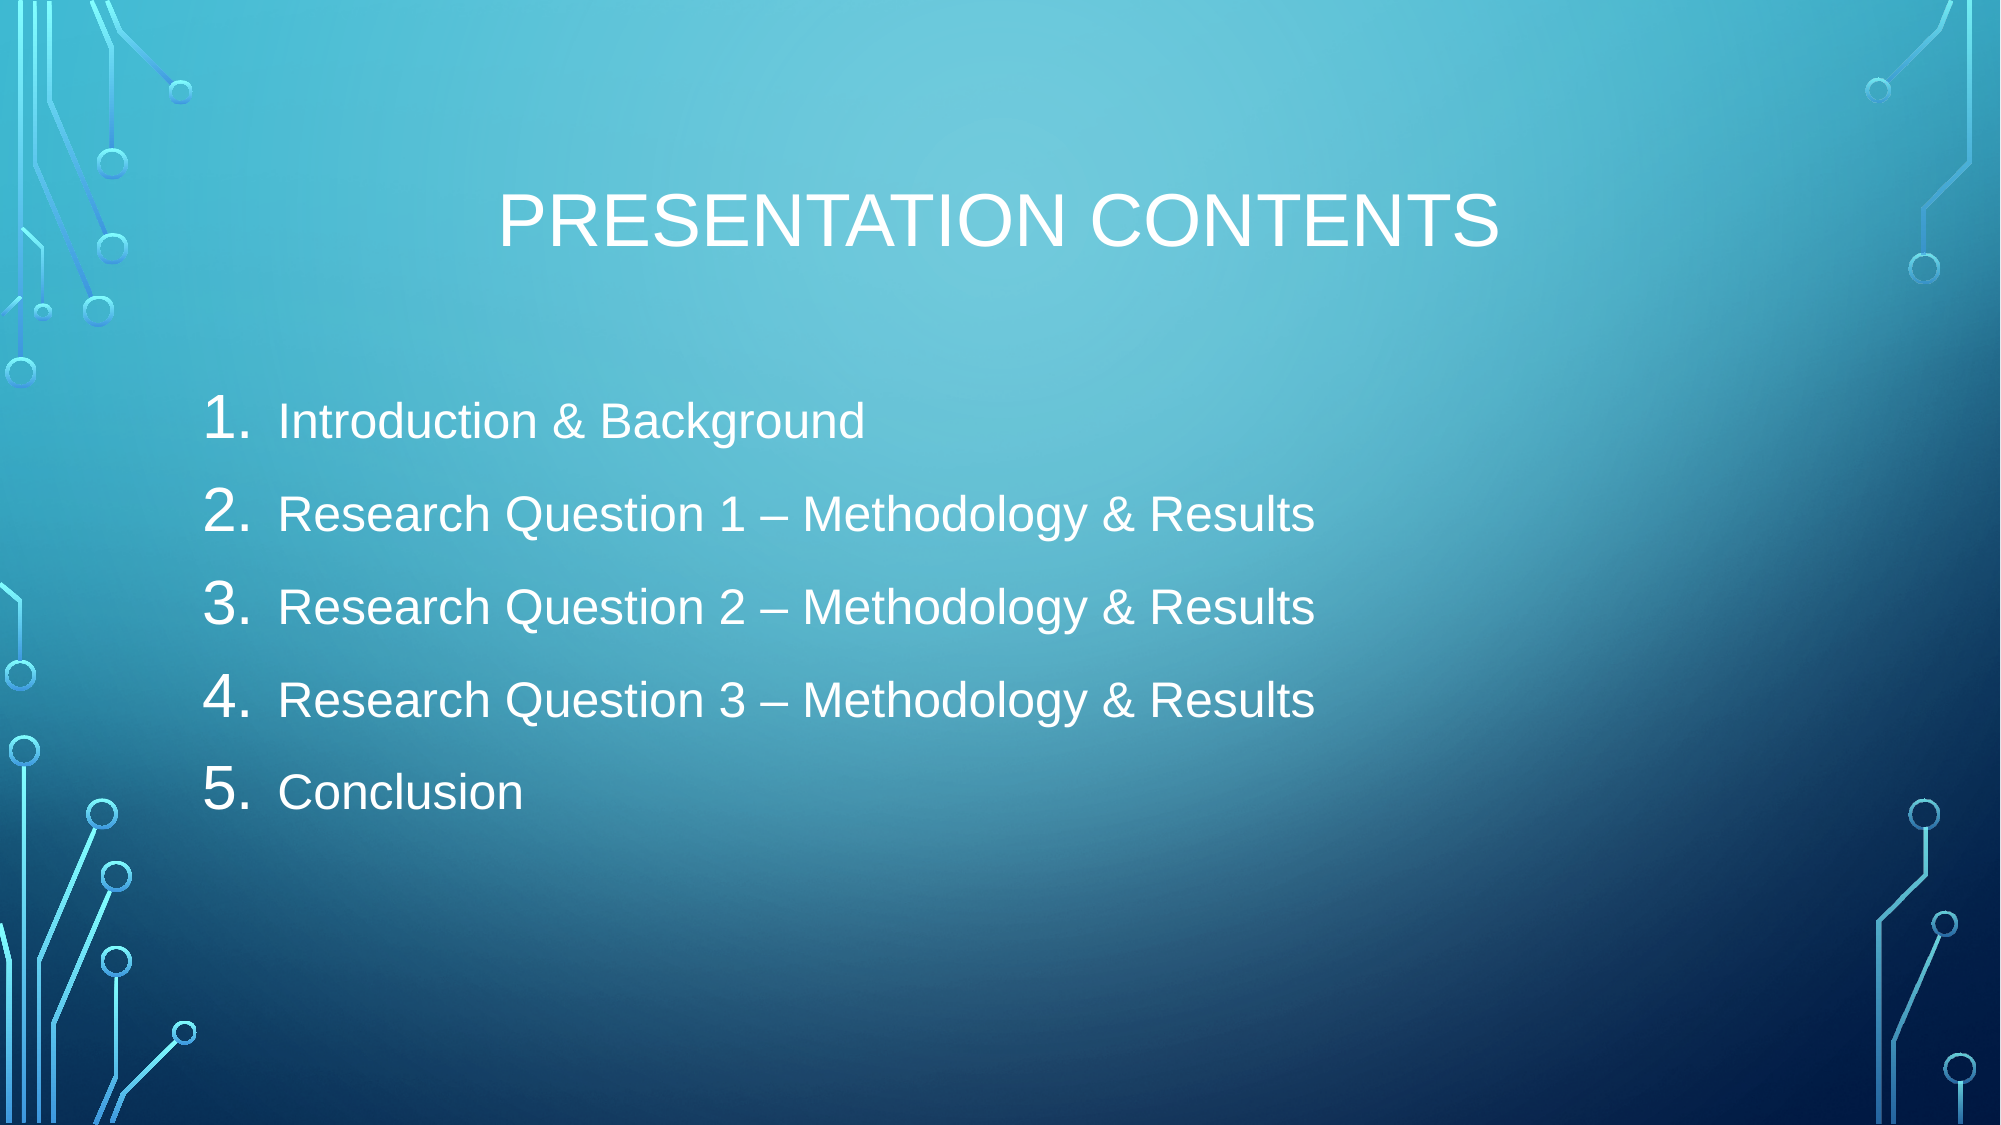

# Presentation Contents
Introduction & Background
Research Question 1 – Methodology & Results
Research Question 2 – Methodology & Results
Research Question 3 – Methodology & Results
Conclusion